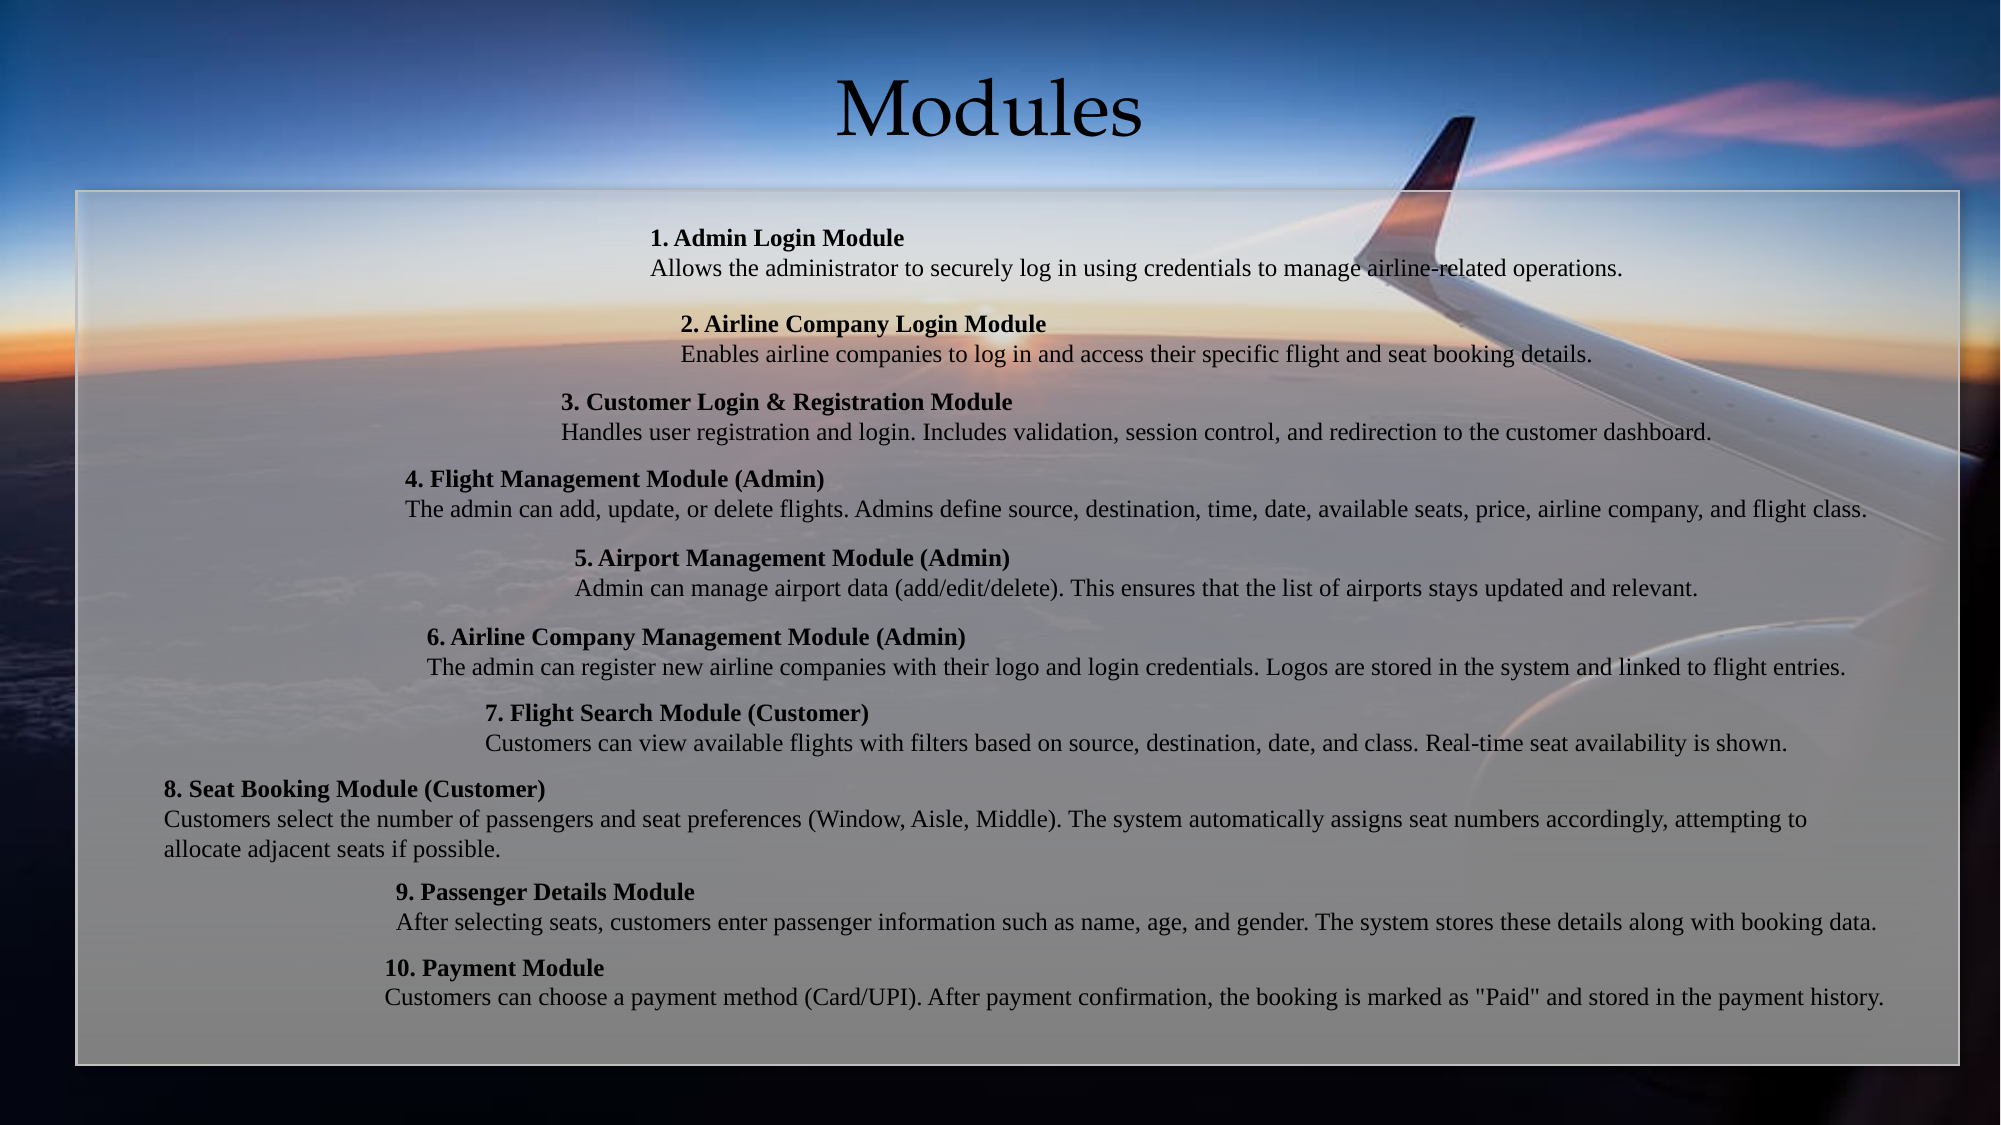

# Modules

1. Admin Login Module
Allows the administrator to securely log in using credentials to manage airline-related operations.

2. Airline Company Login Module
Enables airline companies to log in and access their specific flight and seat booking details.

3. Customer Login & Registration Module
Handles user registration and login. Includes validation, session control, and redirection to the customer dashboard.

4. Flight Management Module (Admin)
The admin can add, update, or delete flights. Admins define source, destination, time, date, available seats, price, airline company, and flight class.

5. Airport Management Module (Admin)
Admin can manage airport data (add/edit/delete). This ensures that the list of airports stays updated and relevant.

6. Airline Company Management Module (Admin)
The admin can register new airline companies with their logo and login credentials. Logos are stored in the system and linked to flight entries.
7. Flight Search Module (Customer)
Customers can view available flights with filters based on source, destination, date, and class. Real-time seat availability is shown.

8. Seat Booking Module (Customer)
Customers select the number of passengers and seat preferences (Window, Aisle, Middle). The system automatically assigns seat numbers accordingly, attempting to
allocate adjacent seats if possible.
9. Passenger Details Module
After selecting seats, customers enter passenger information such as name, age, and gender. The system stores these details along with booking data.

10. Payment Module
Customers can choose a payment method (Card/UPI). After payment confirmation, the booking is marked as "Paid" and stored in the payment history.